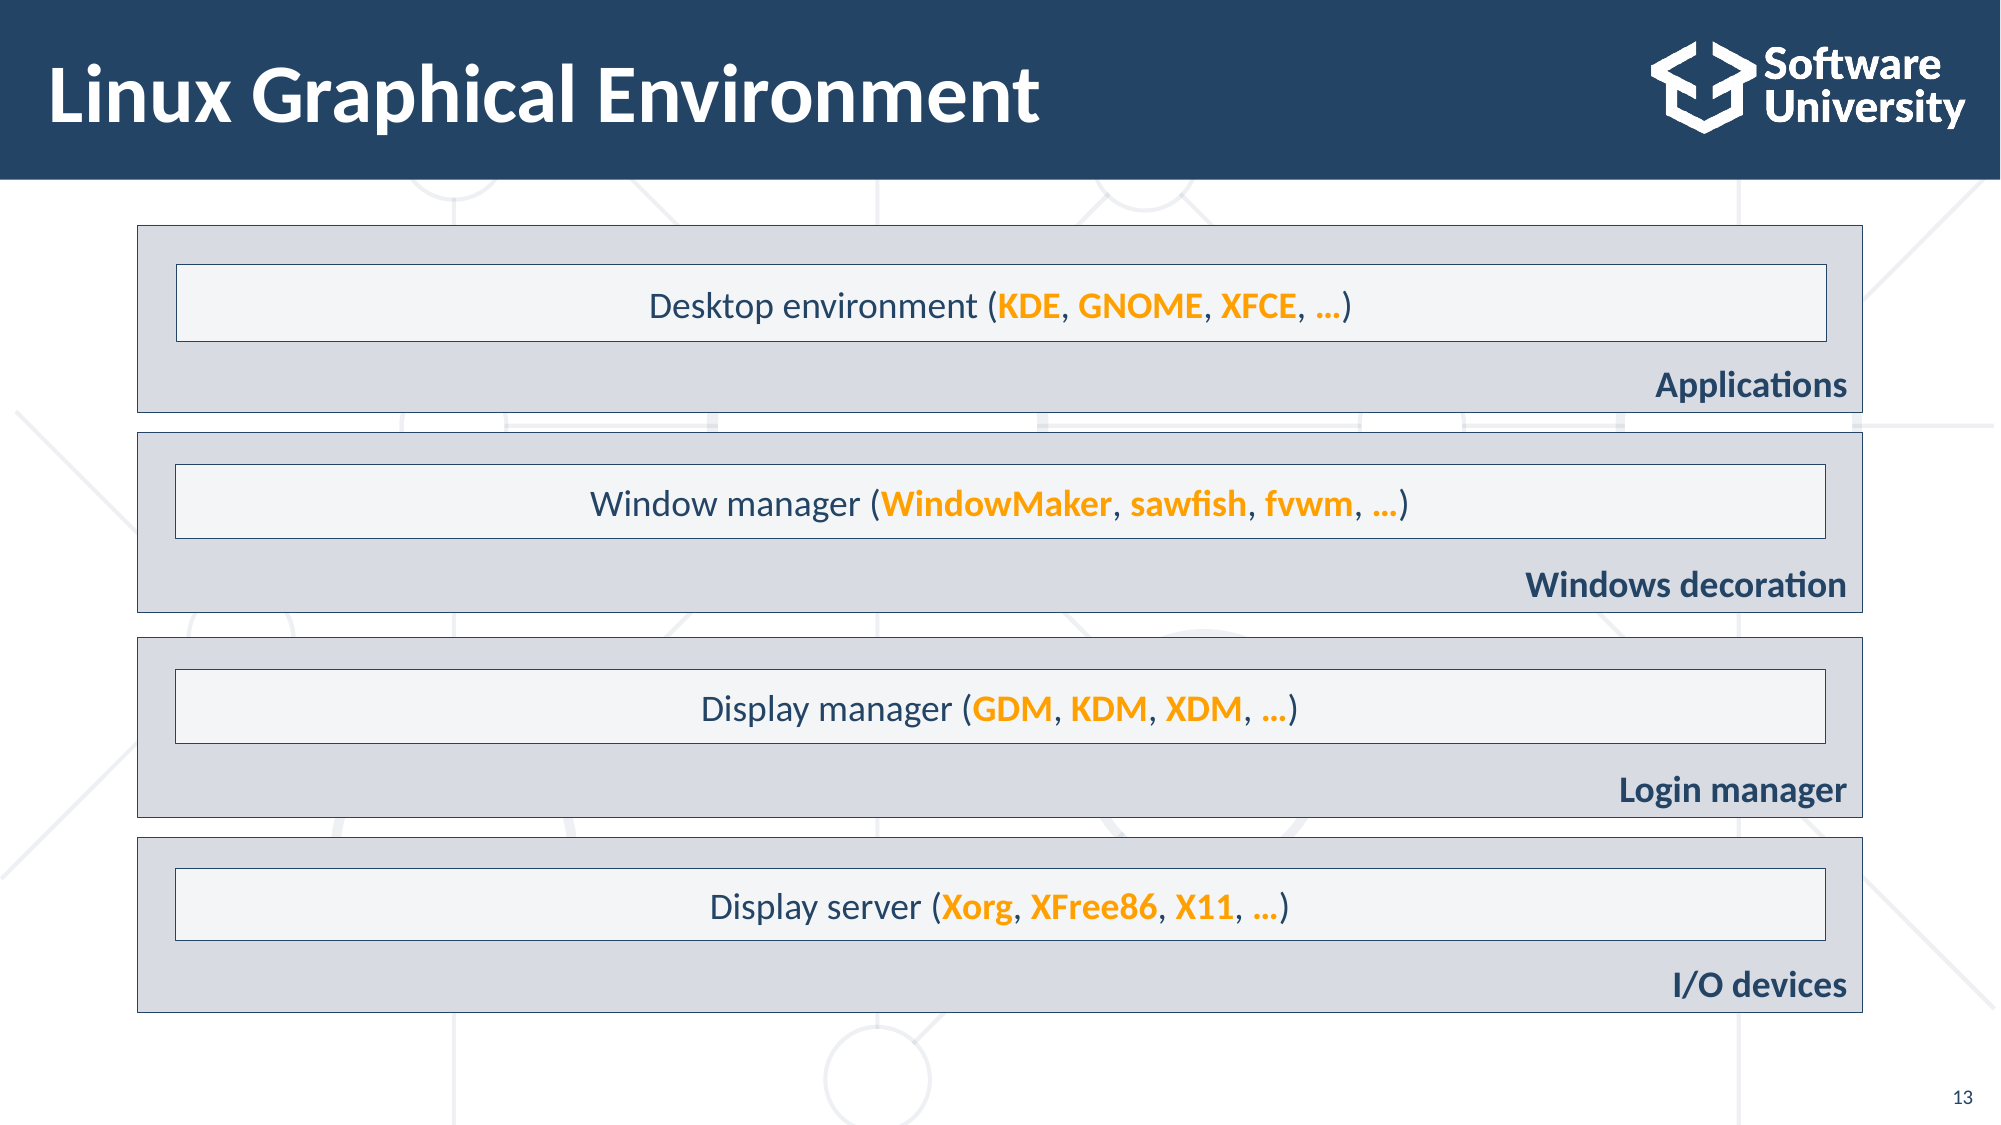

# Linux Graphical Environment
Applications
Desktop environment (KDE, GNOME, XFCE, …)
Windows decoration
Window manager (WindowMaker, sawfish, fvwm, …)
Login manager
Display manager (GDM, KDM, XDM, …)
I/O devices
Display server (Xorg, XFree86, X11, …)
13